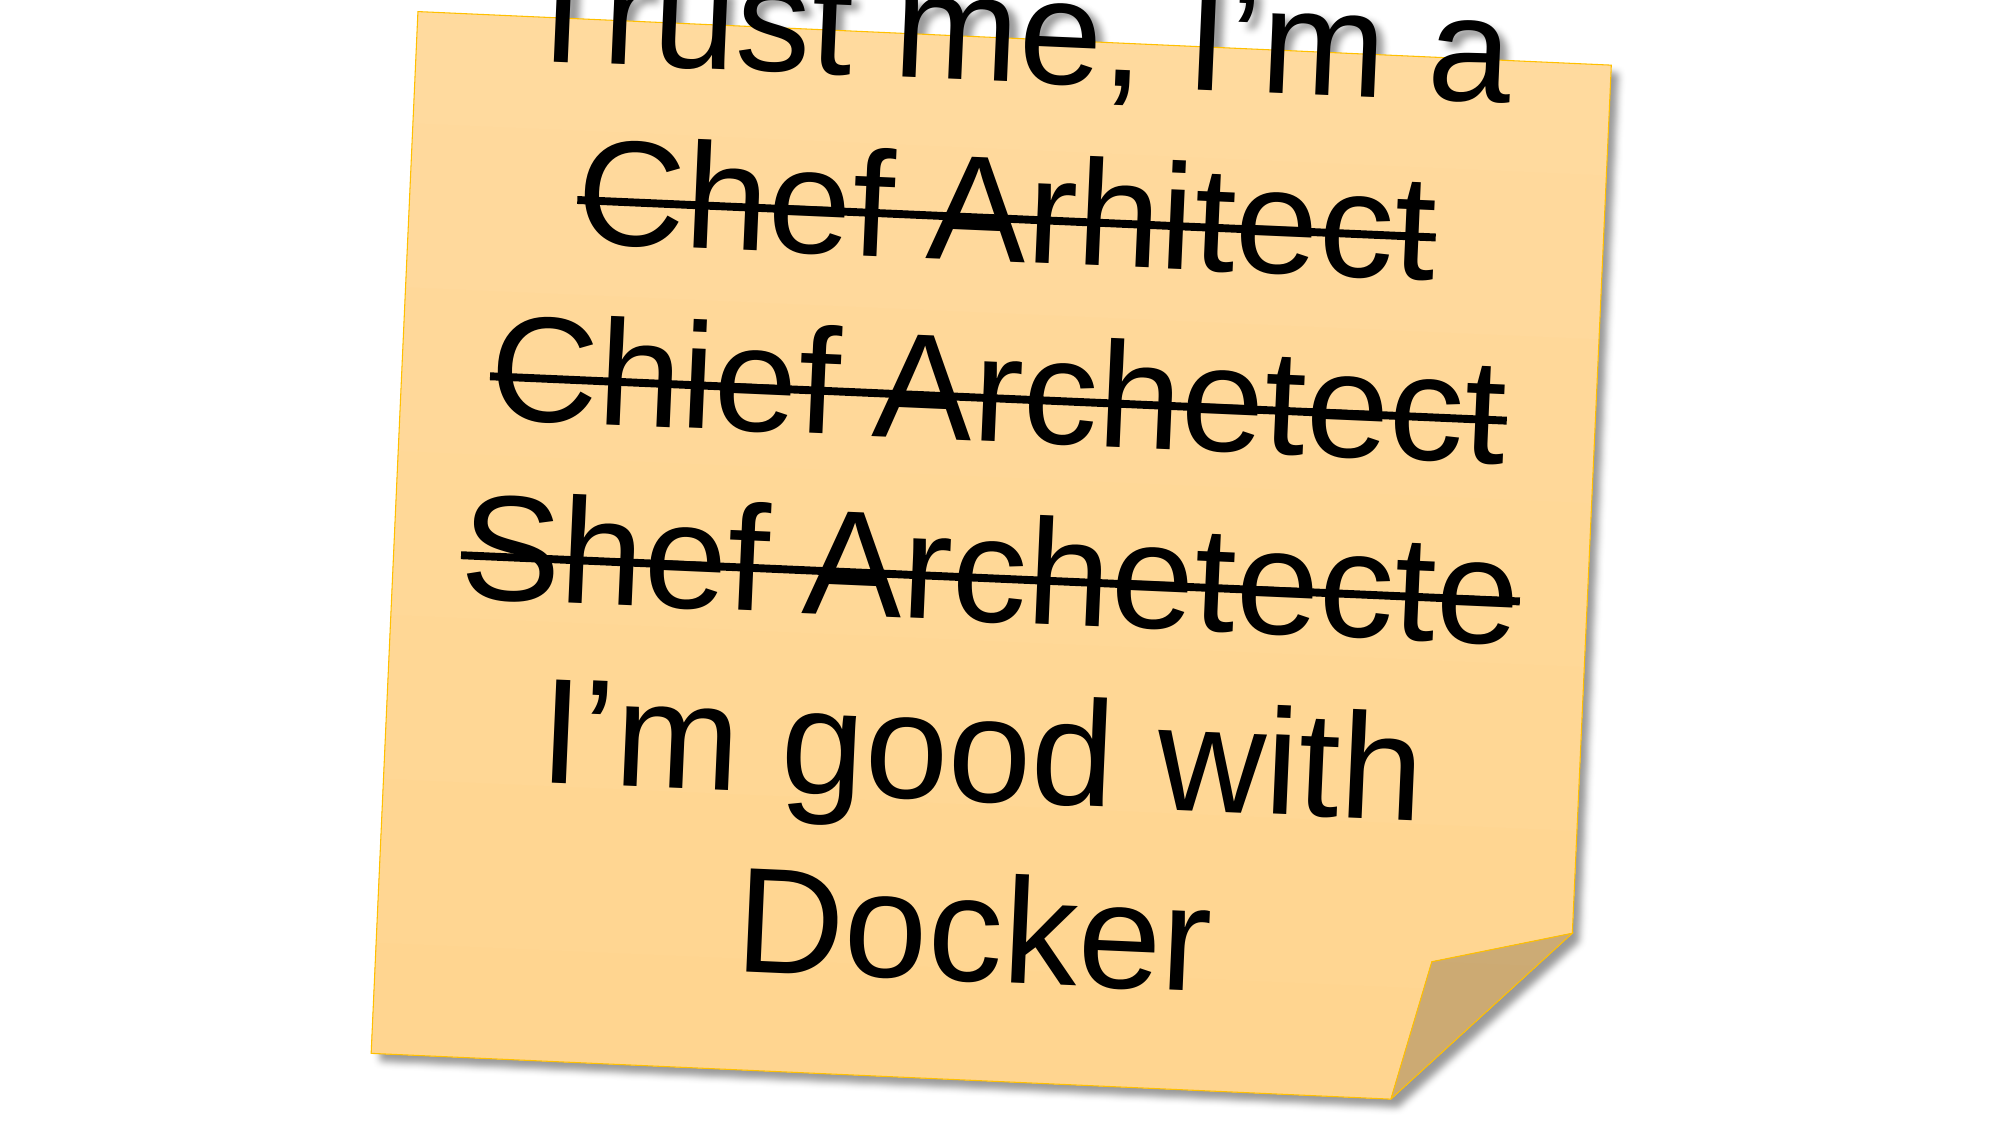

Trust me, I’m a
Chef Arhitect
Chief Archetect
Shef Archetecte
I’m good with Docker